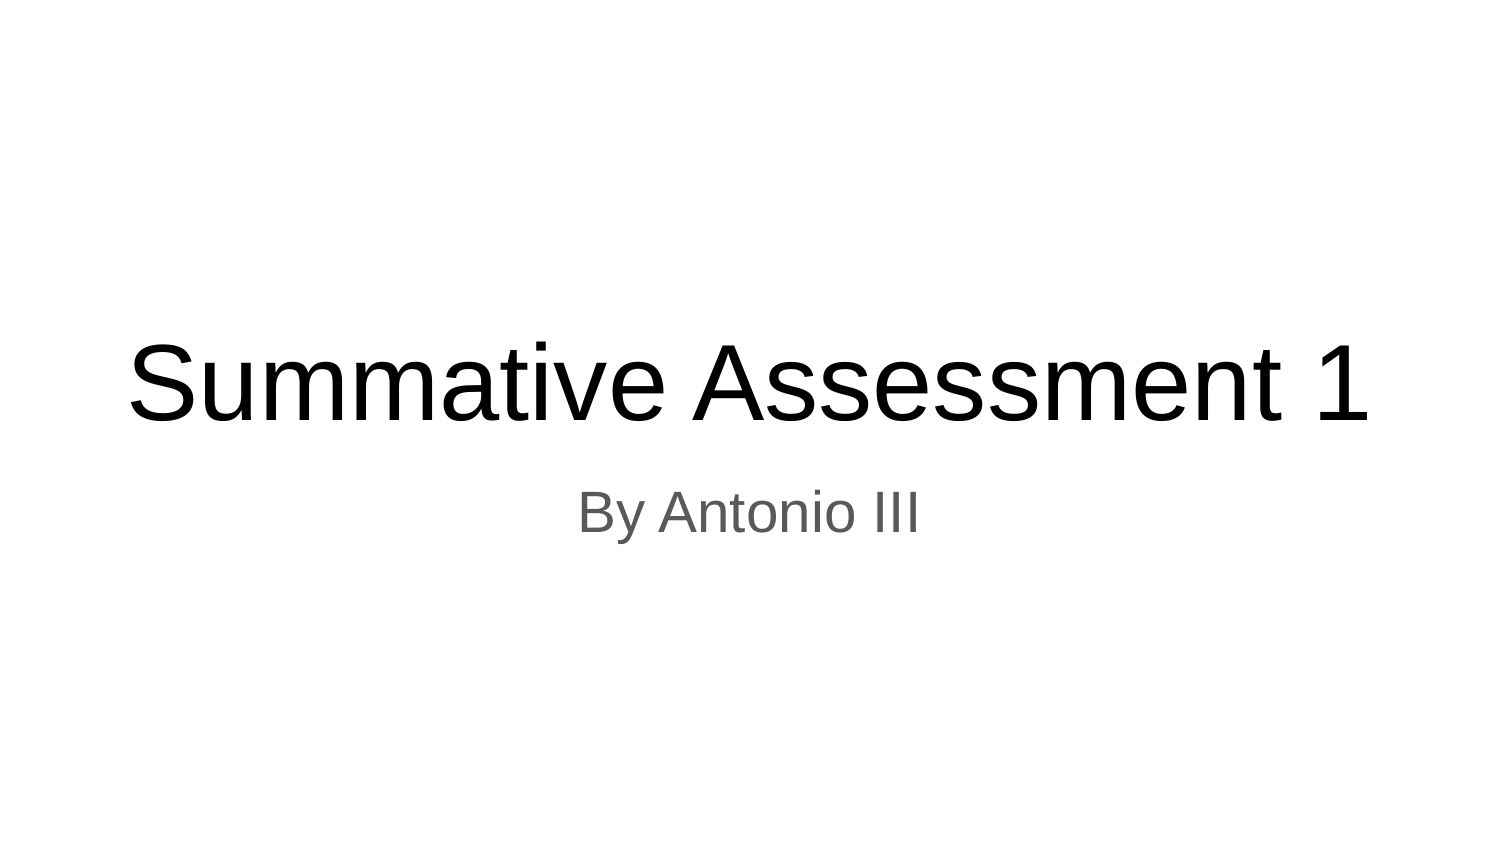

# Summative Assessment 1
By Antonio III